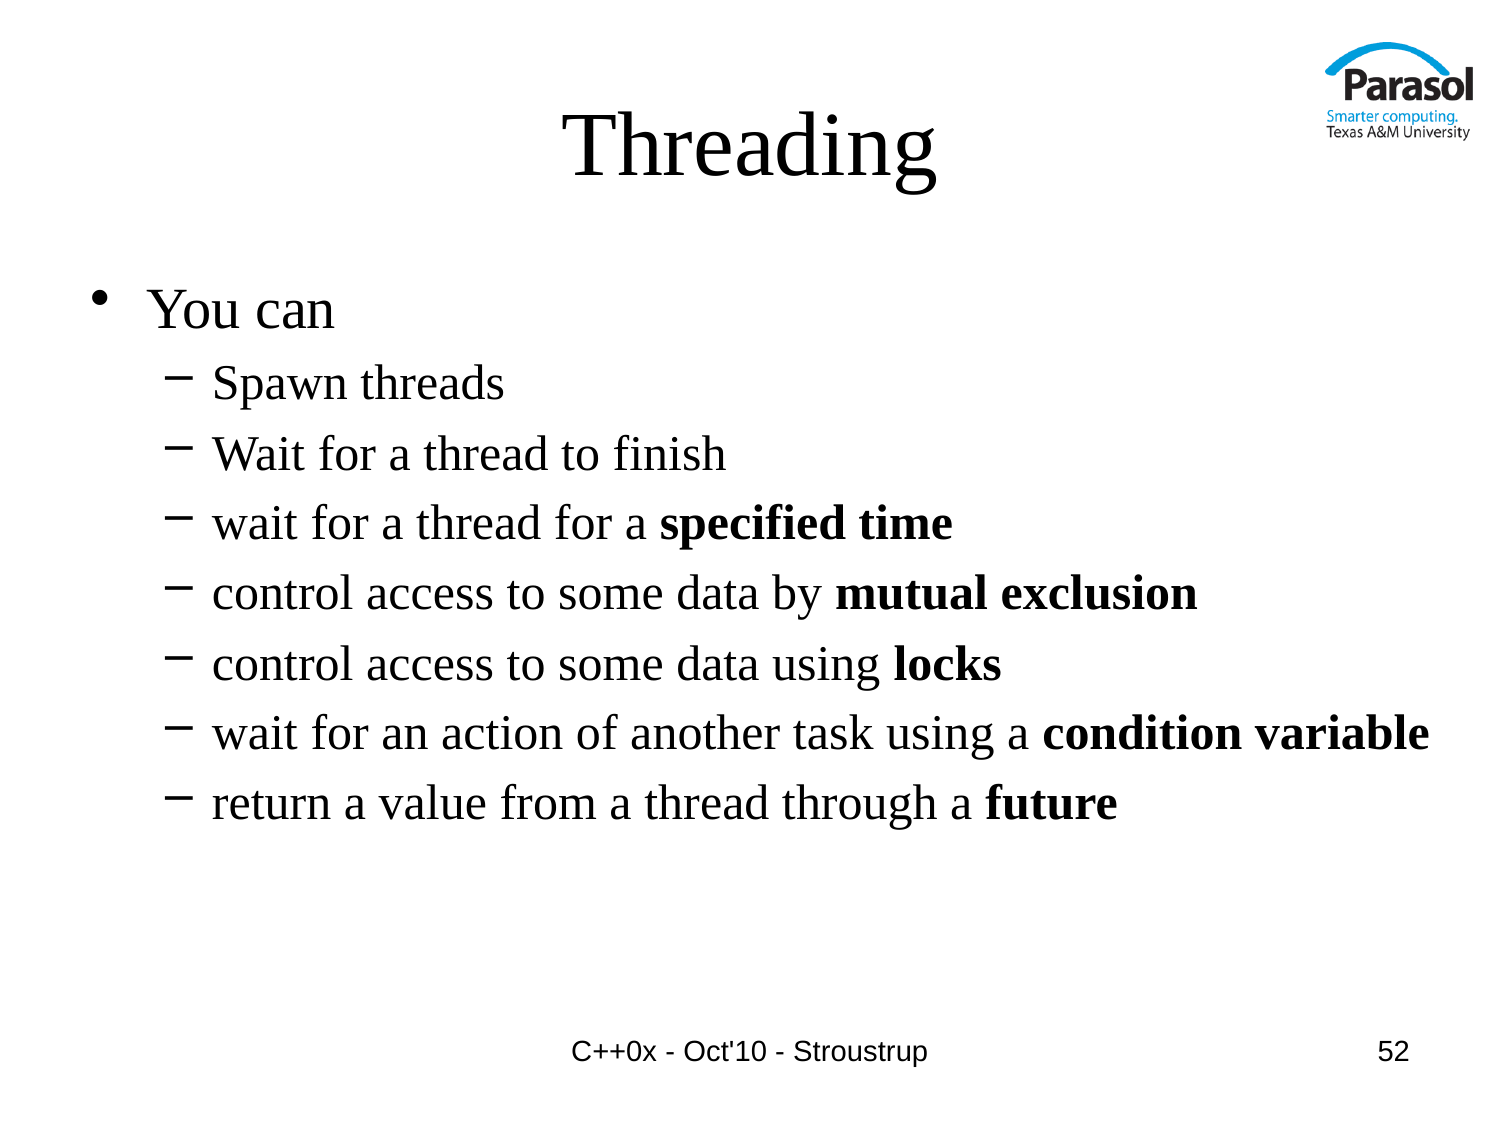

# Threading
You can
Spawn threads
Wait for a thread to finish
wait for a thread for a specified time
control access to some data by mutual exclusion
control access to some data using locks
wait for an action of another task using a condition variable
return a value from a thread through a future
C++0x - Oct'10 - Stroustrup
52